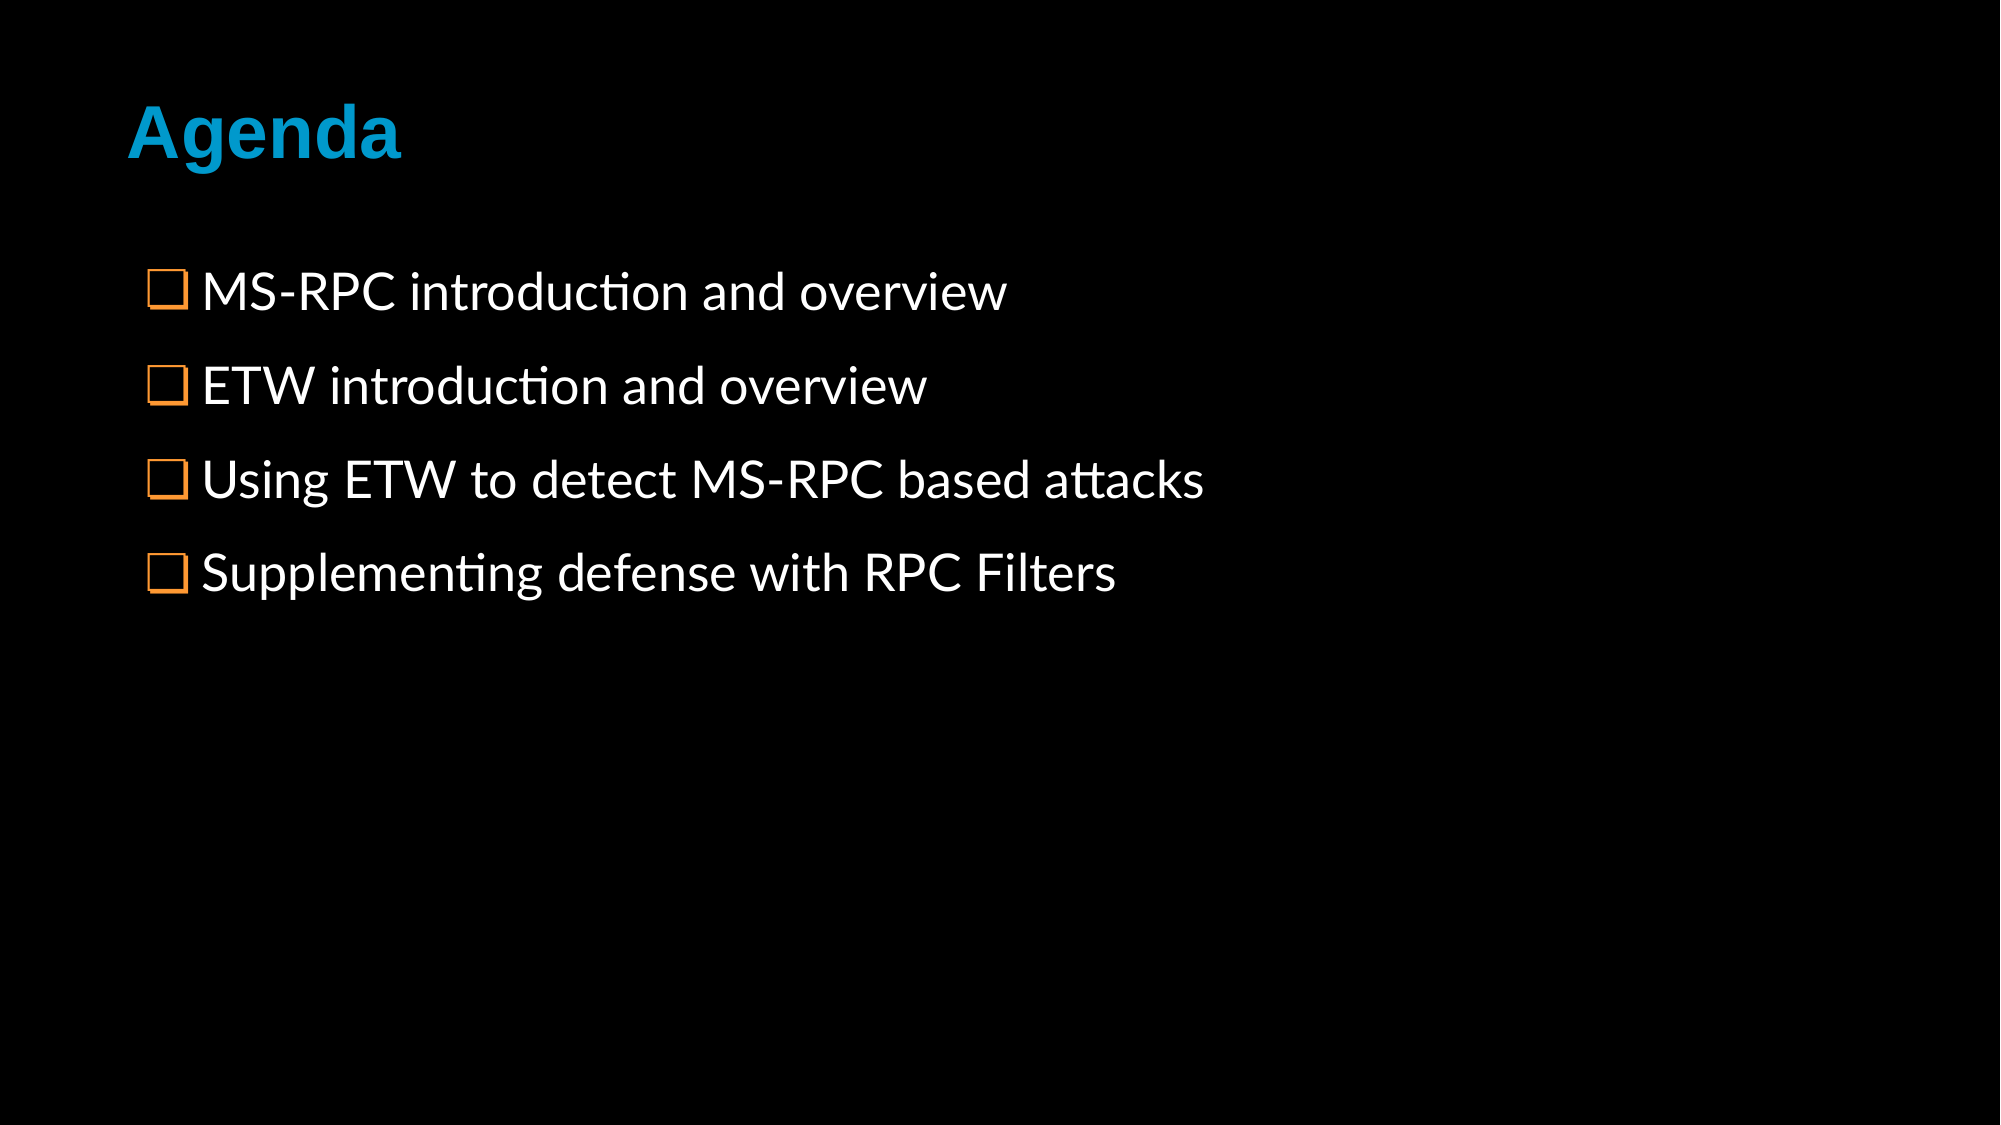

# Agenda
MS-RPC introduction and overview
ETW introduction and overview
Using ETW to detect MS-RPC based attacks
Supplementing defense with RPC Filters